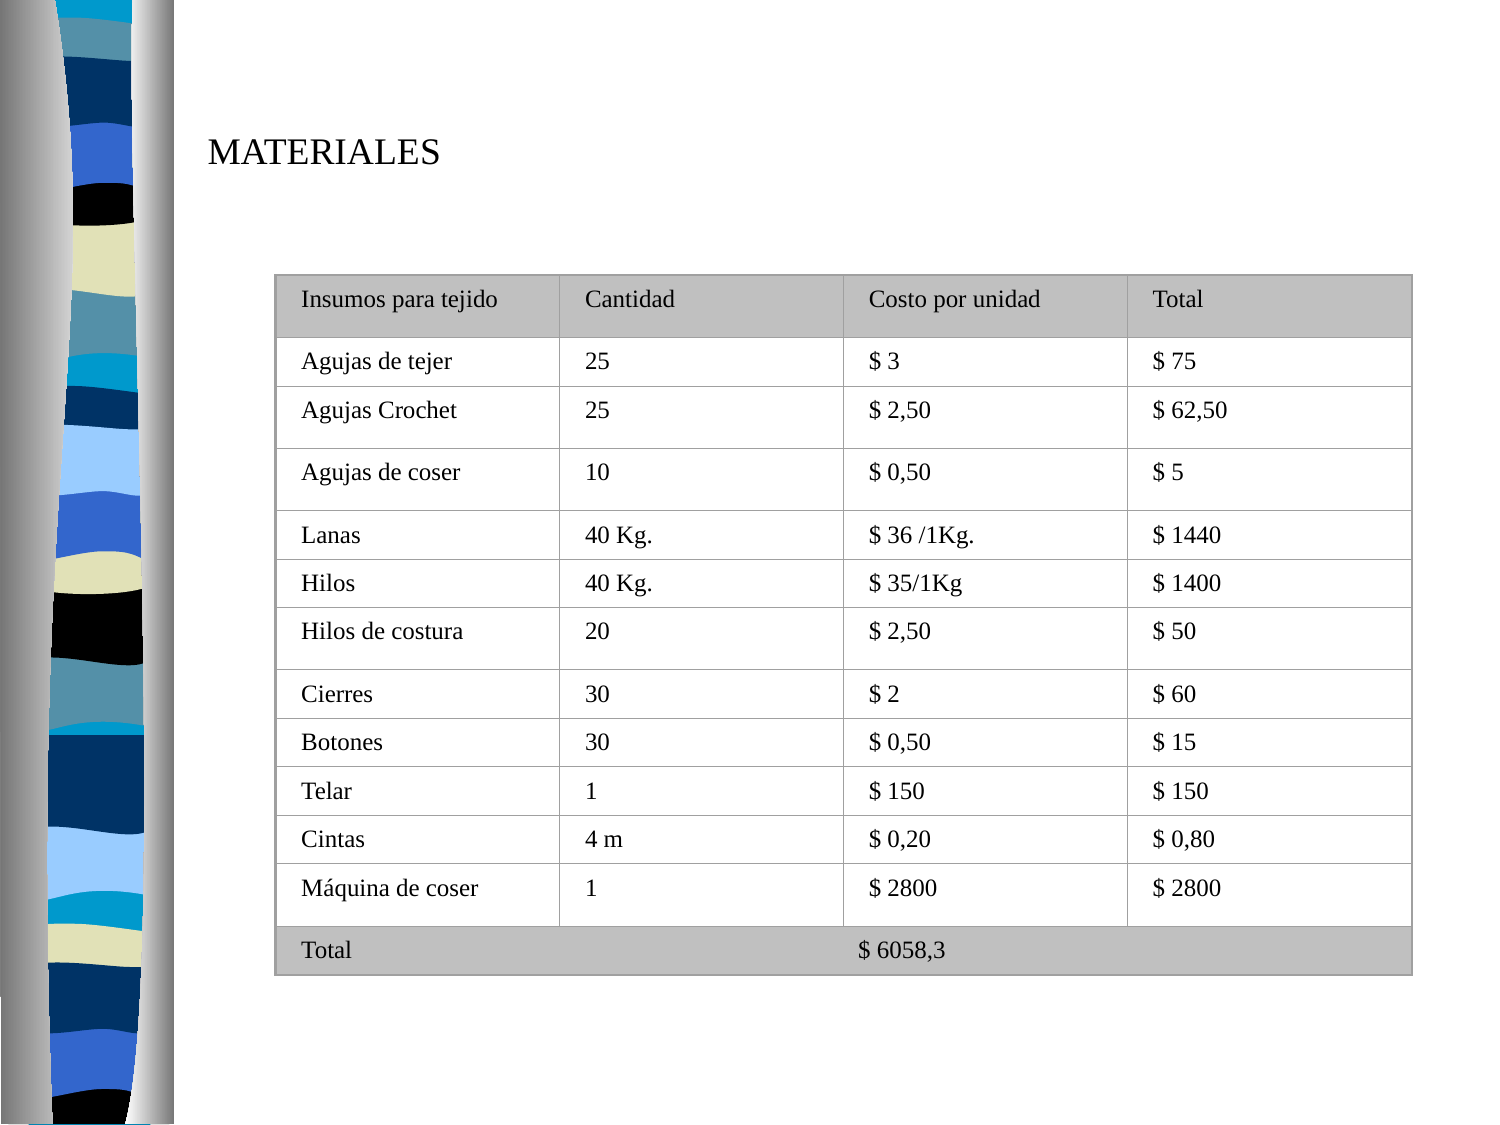

# MATERIALES

Insumos para tejido

Cantidad

Costo por unidad

Total

Agujas de tejer

25

$ 3

$ 75

Agujas Crochet

25

$ 2,50

$ 62,50

Agujas de coser

10

$ 0,50

$ 5

Lanas

40 Kg.

$ 36 /1Kg.

$ 1440

Hilos

40 Kg.

$ 35/1Kg

$ 1400

Hilos de costura

20

$ 2,50

$ 50

Cierres

30

$ 2

$ 60

Botones

30

$ 0,50

$ 15

Telar

1

$ 150

$ 150

Cintas

4 m

$ 0,20

$ 0,80

Máquina de coser

1

$ 2800

$ 2800

Total                                                                                 $ 6058,3